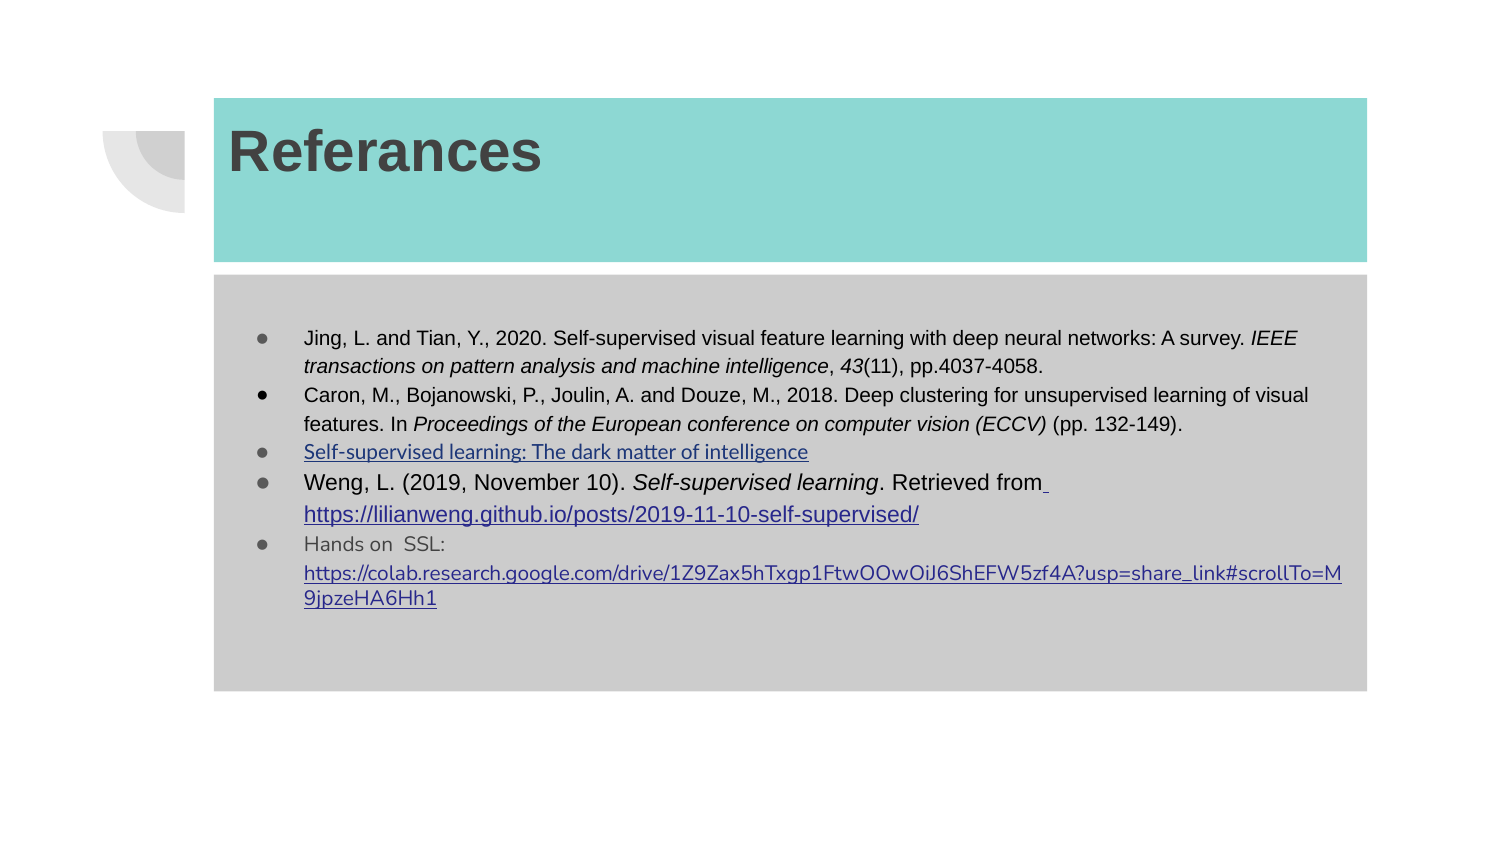

# Referances
Jing, L. and Tian, Y., 2020. Self-supervised visual feature learning with deep neural networks: A survey. IEEE transactions on pattern analysis and machine intelligence, 43(11), pp.4037-4058.
Caron, M., Bojanowski, P., Joulin, A. and Douze, M., 2018. Deep clustering for unsupervised learning of visual features. In Proceedings of the European conference on computer vision (ECCV) (pp. 132-149).
Self-supervised learning: The dark matter of intelligence
Weng, L. (2019, November 10). Self-supervised learning. Retrieved from https://lilianweng.github.io/posts/2019-11-10-self-supervised/
Hands on  SSL: https://colab.research.google.com/drive/1Z9Zax5hTxgp1FtwOOwOiJ6ShEFW5zf4A?usp=share_link#scrollTo=M9jpzeHA6Hh1